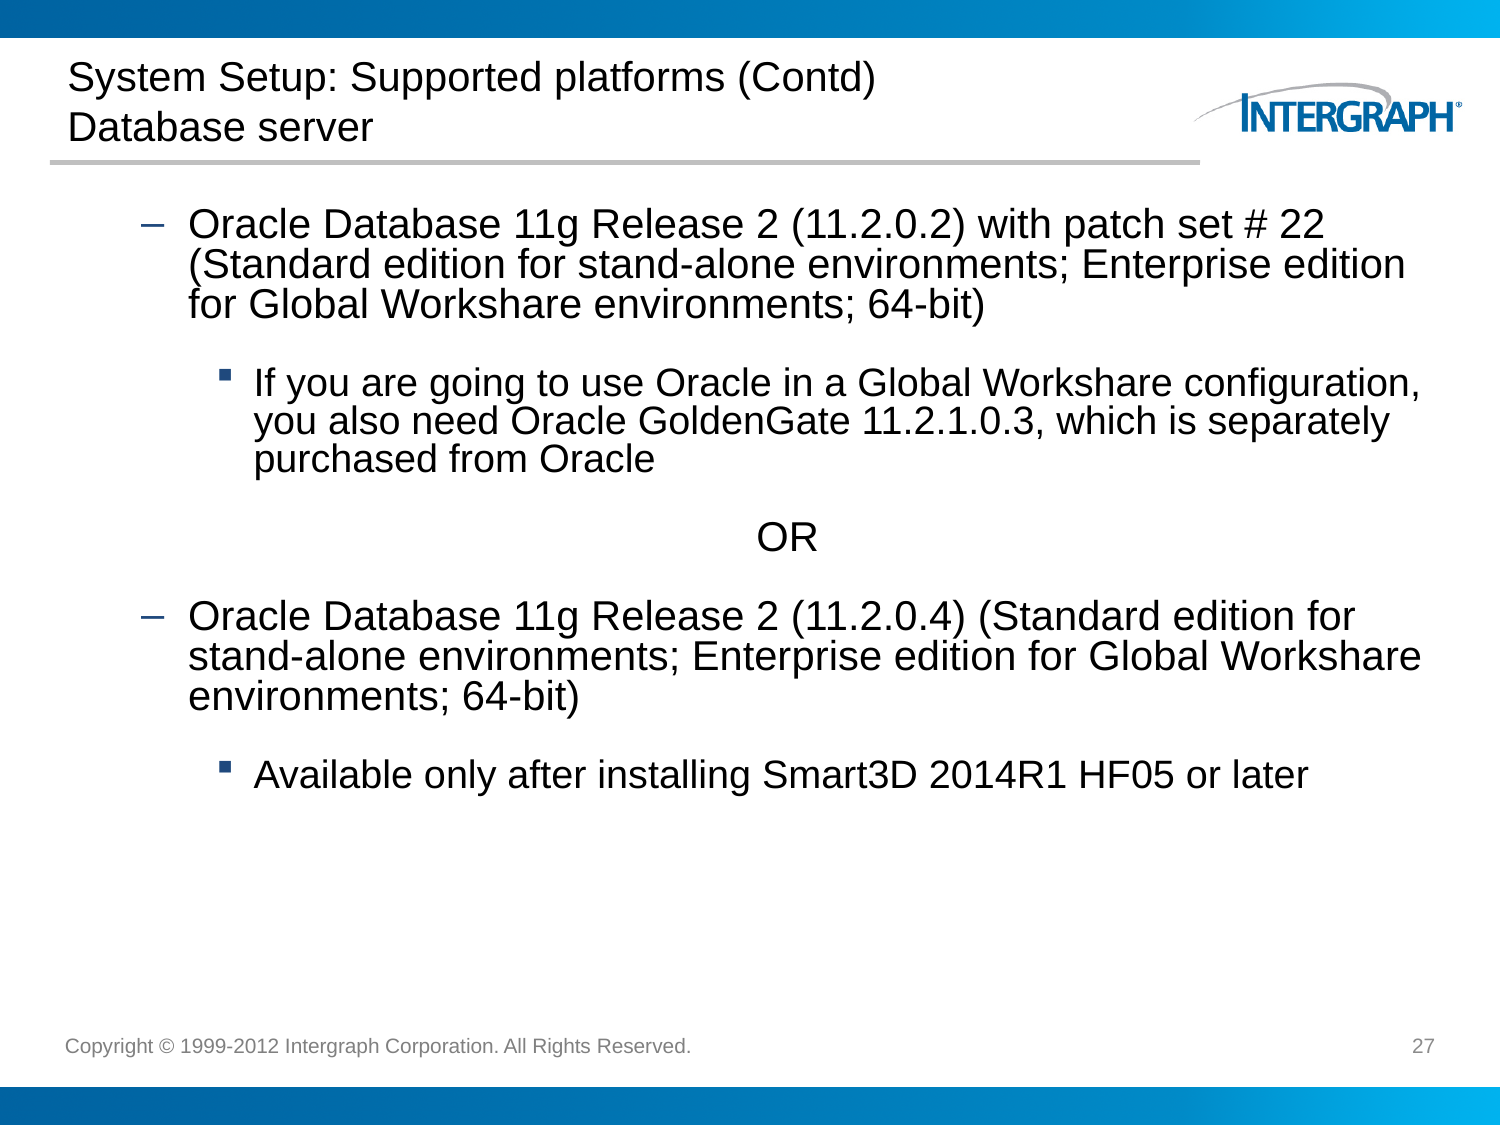

# System Setup: Supported platforms (Contd) Database server
Oracle Database 11g Release 2 (11.2.0.2) with patch set # 22 (Standard edition for stand-alone environments; Enterprise edition for Global Workshare environments; 64-bit)
If you are going to use Oracle in a Global Workshare configuration, you also need Oracle GoldenGate 11.2.1.0.3, which is separately purchased from Oracle
 OR
Oracle Database 11g Release 2 (11.2.0.4) (Standard edition for stand-alone environments; Enterprise edition for Global Workshare environments; 64-bit)
Available only after installing Smart3D 2014R1 HF05 or later

27